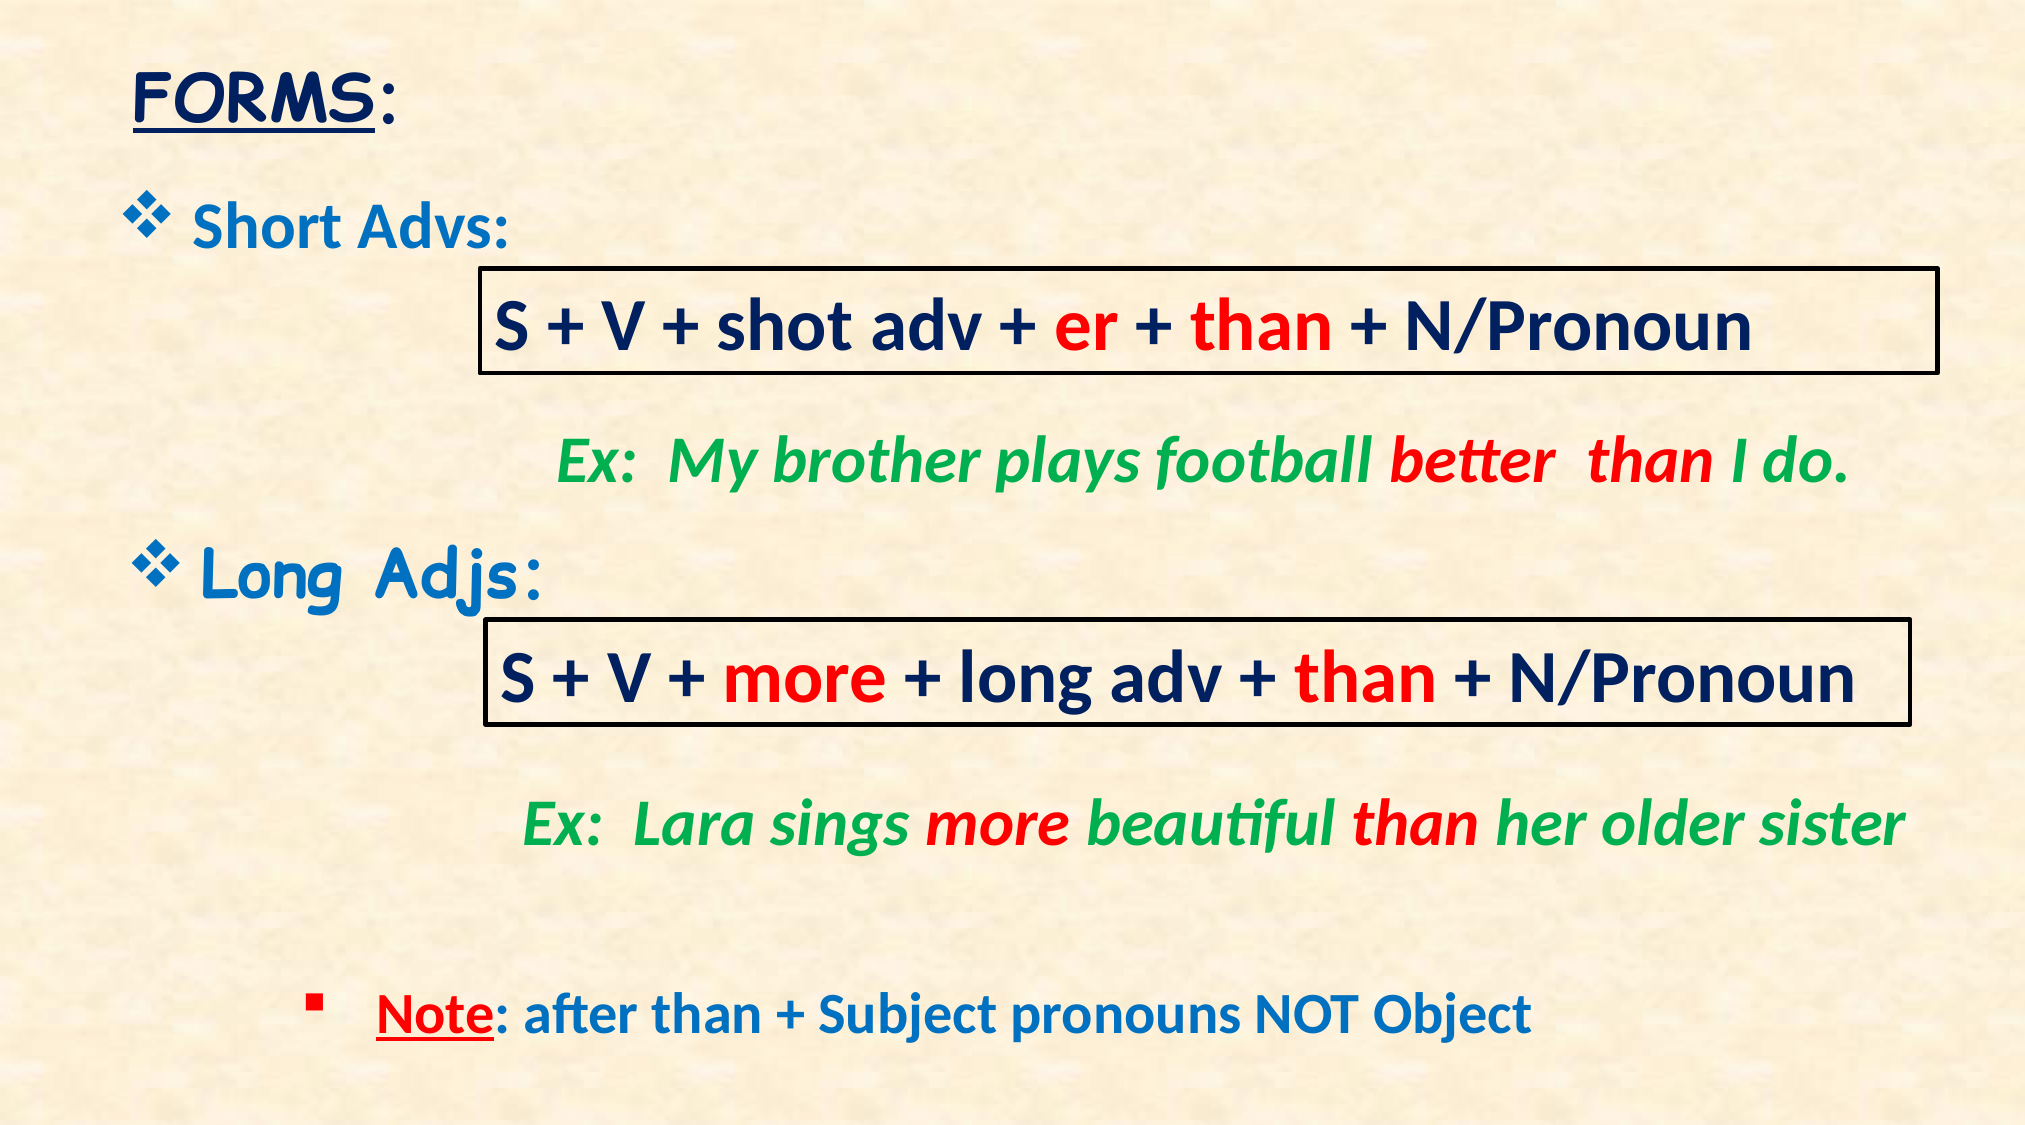

FORMS:
Short Advs:
S + V + shot adv + er + than + N/Pronoun
 Ex:  My brother plays football better  than I do.
Long Adjs:
S + V + more + long adv + than + N/Pronoun
 Ex:  Lara sings more beautiful than her older sister
Note: after than + Subject pronouns NOT Object